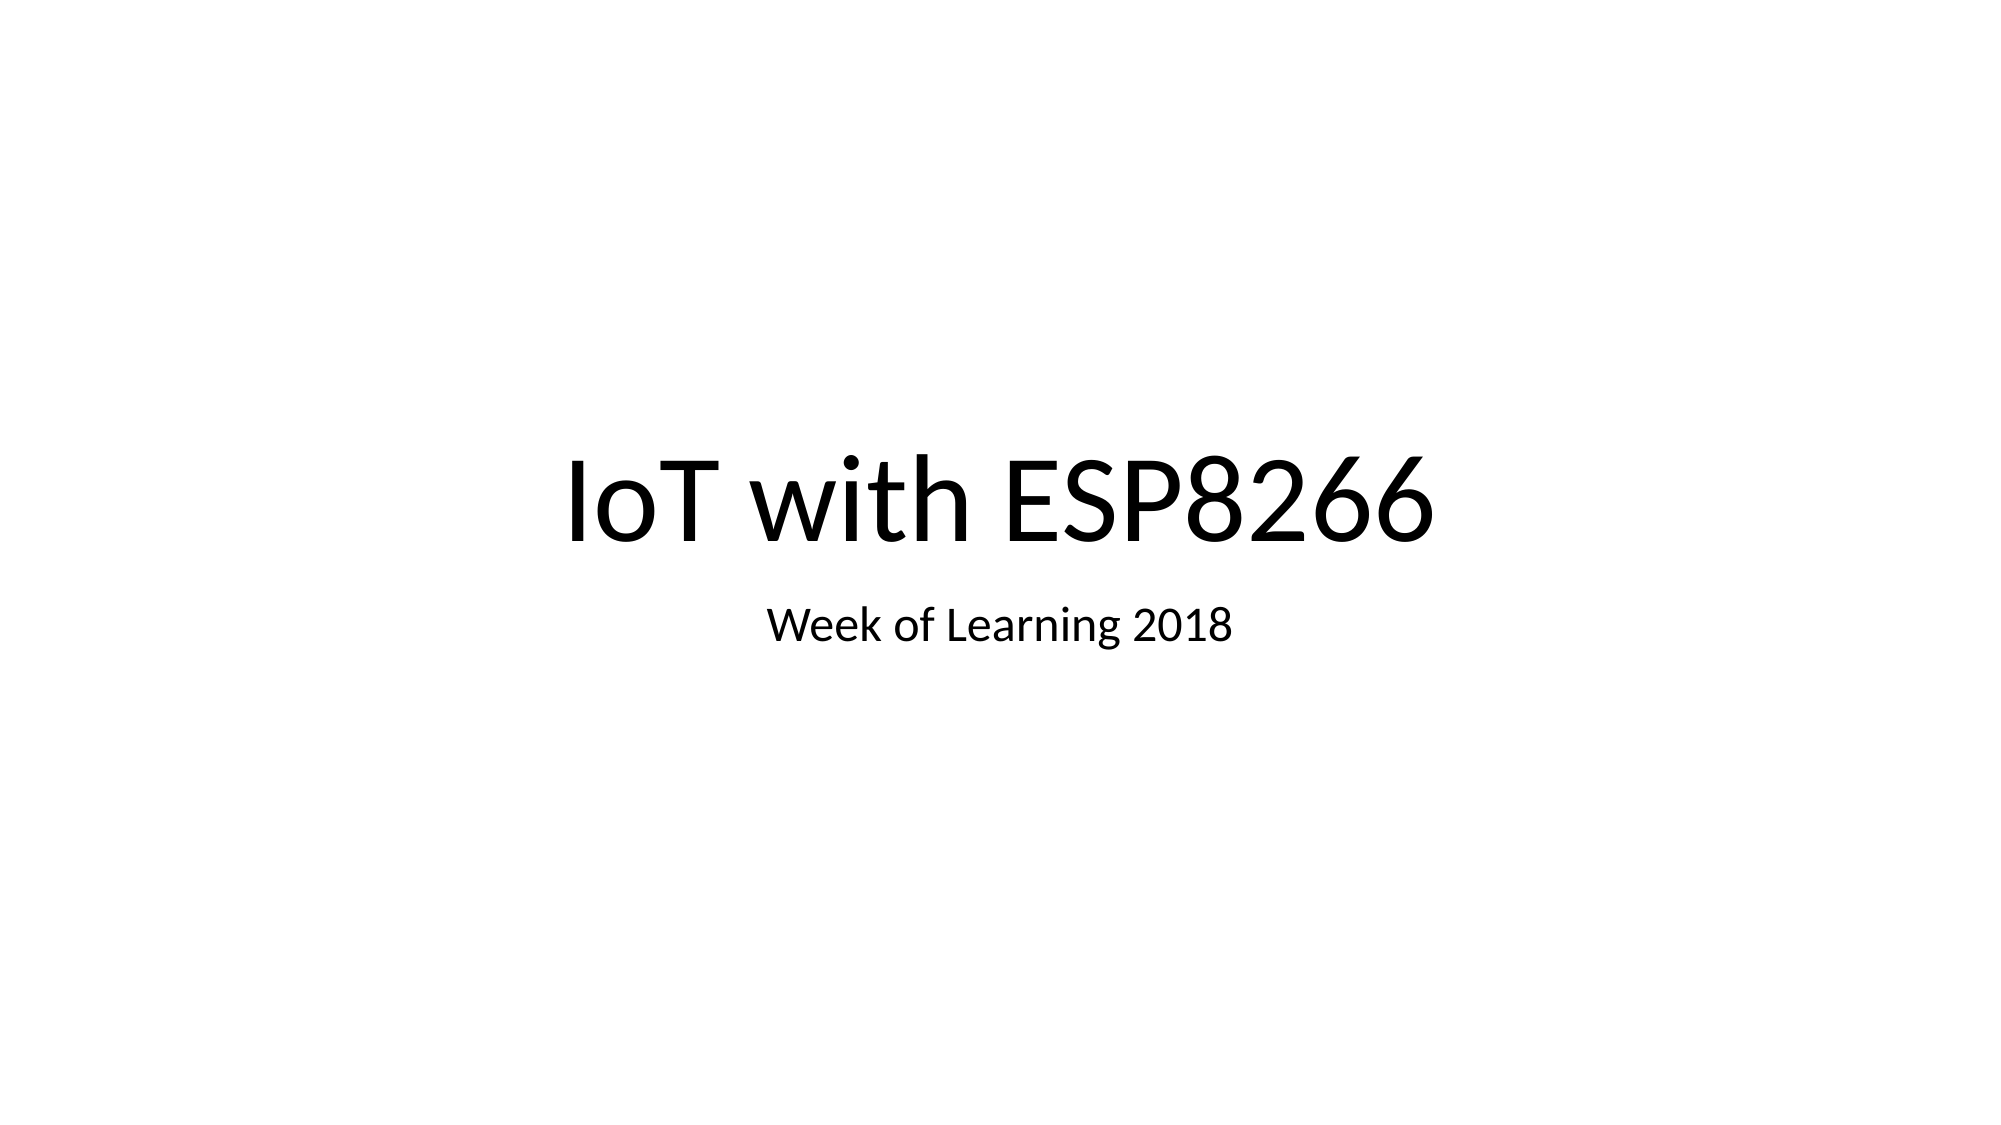

# IoT with ESP8266
Week of Learning 2018